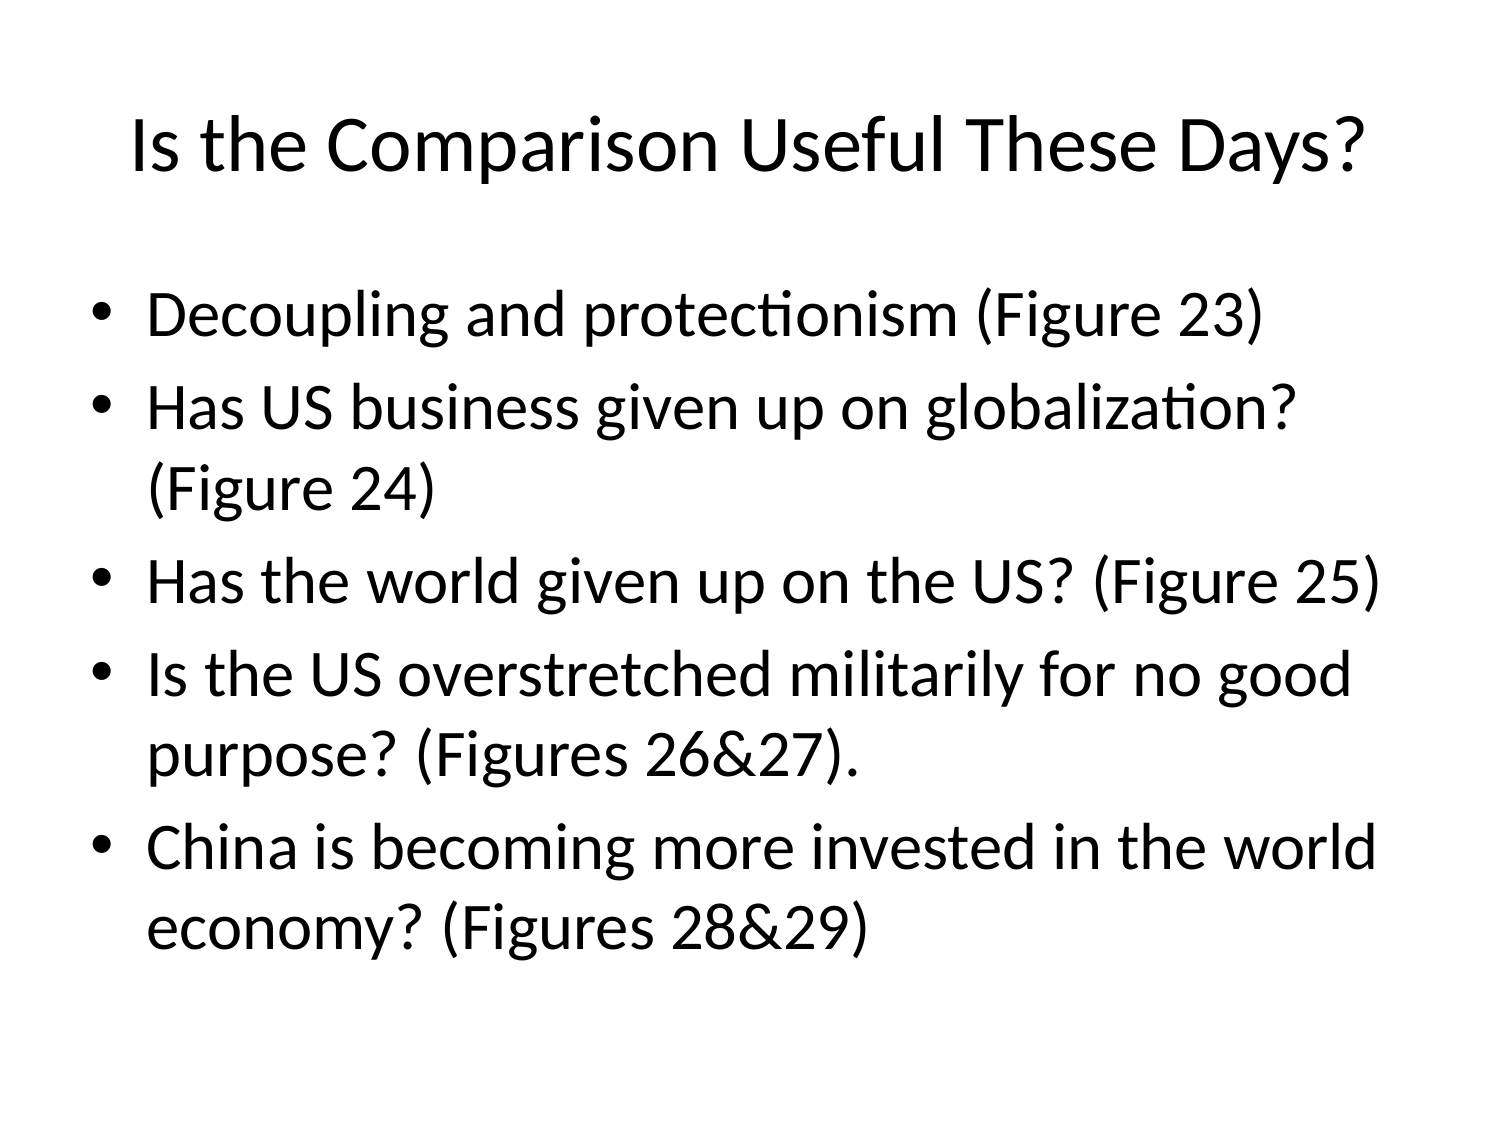

# Is the Comparison Useful These Days?
Decoupling and protectionism (Figure 23)
Has US business given up on globalization? (Figure 24)
Has the world given up on the US? (Figure 25)
Is the US overstretched militarily for no good purpose? (Figures 26&27).
China is becoming more invested in the world economy? (Figures 28&29)